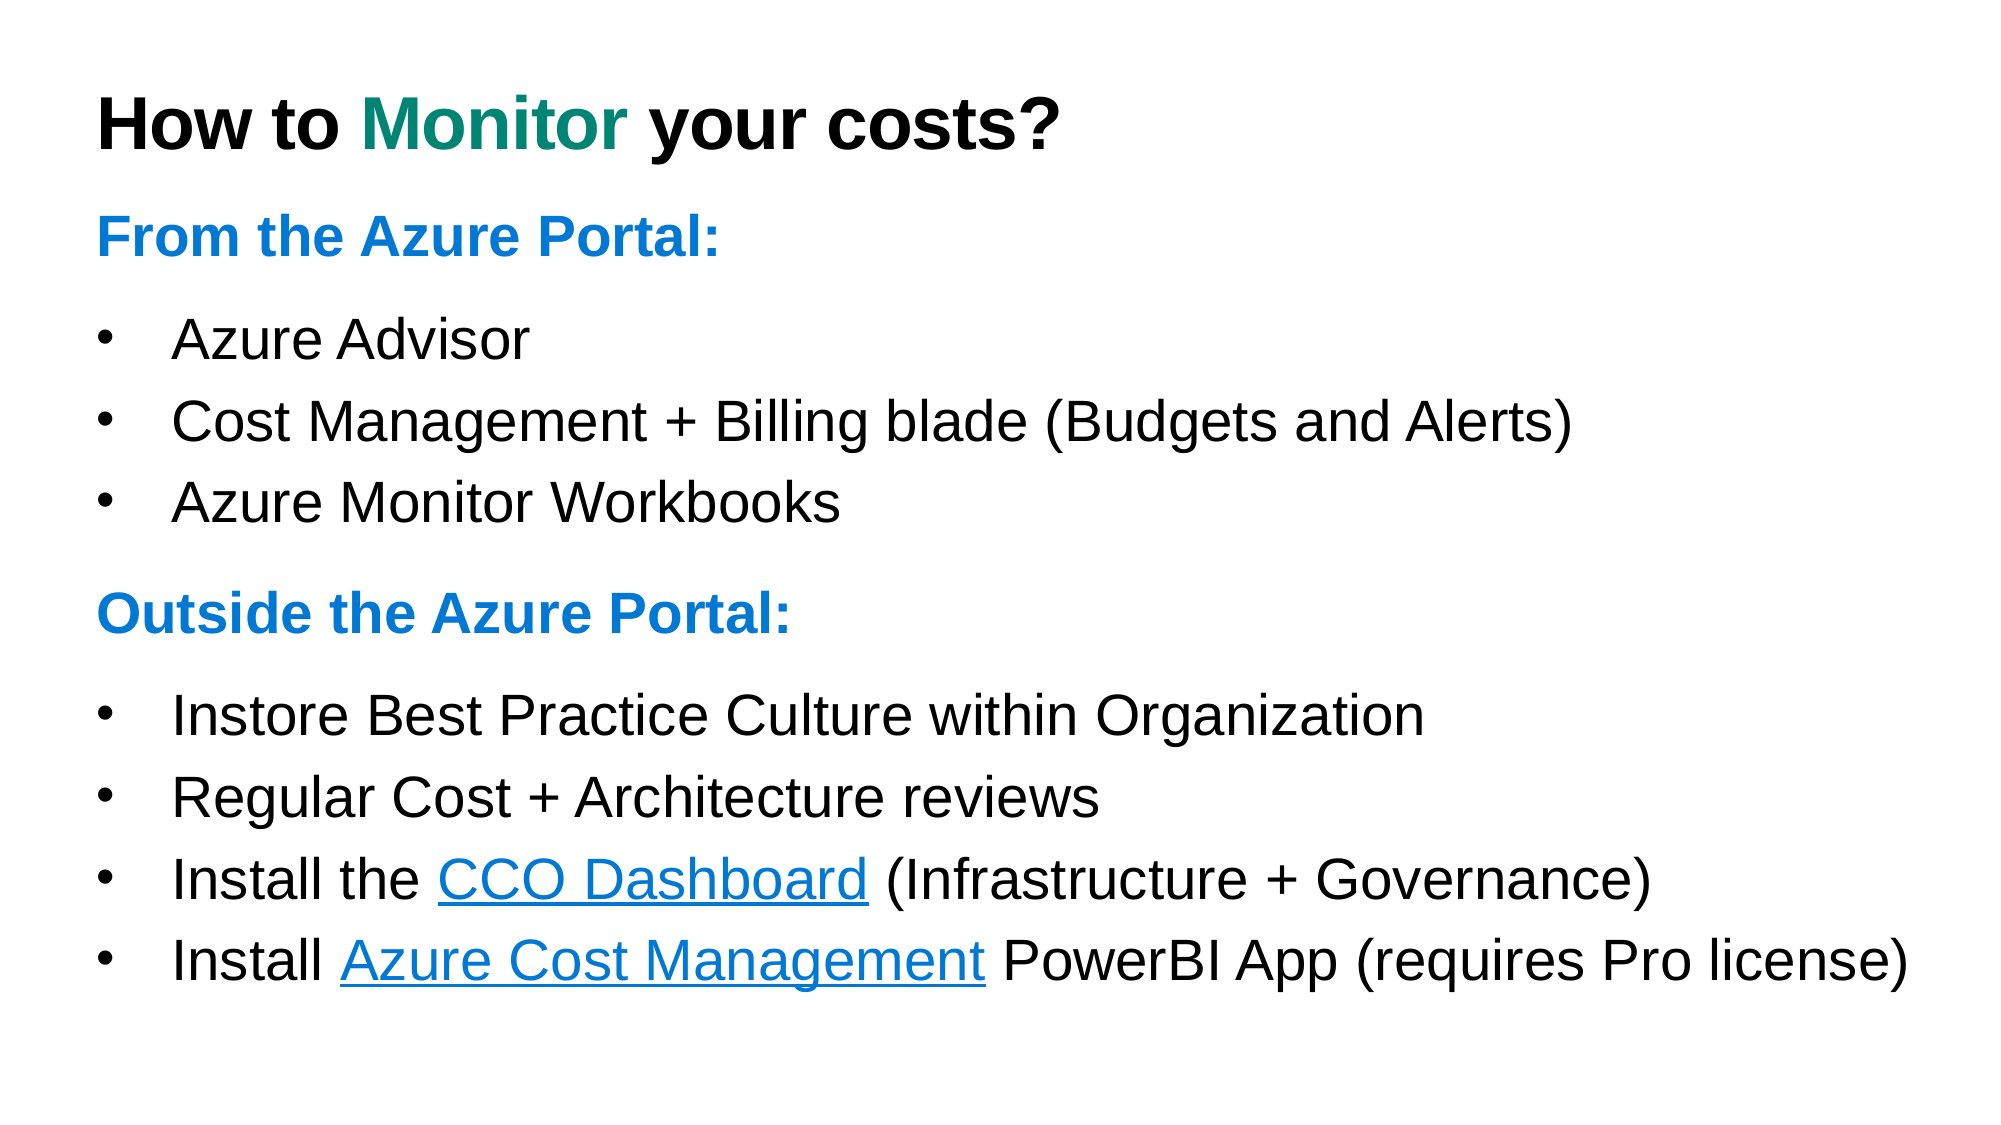

# How to Monitor your costs?
From the Azure Portal:
Azure Advisor
Cost Management + Billing blade (Budgets and Alerts)
Azure Monitor Workbooks
Outside the Azure Portal:
Instore Best Practice Culture within Organization
Regular Cost + Architecture reviews
Install the CCO Dashboard (Infrastructure + Governance)
Install Azure Cost Management PowerBI App (requires Pro license)